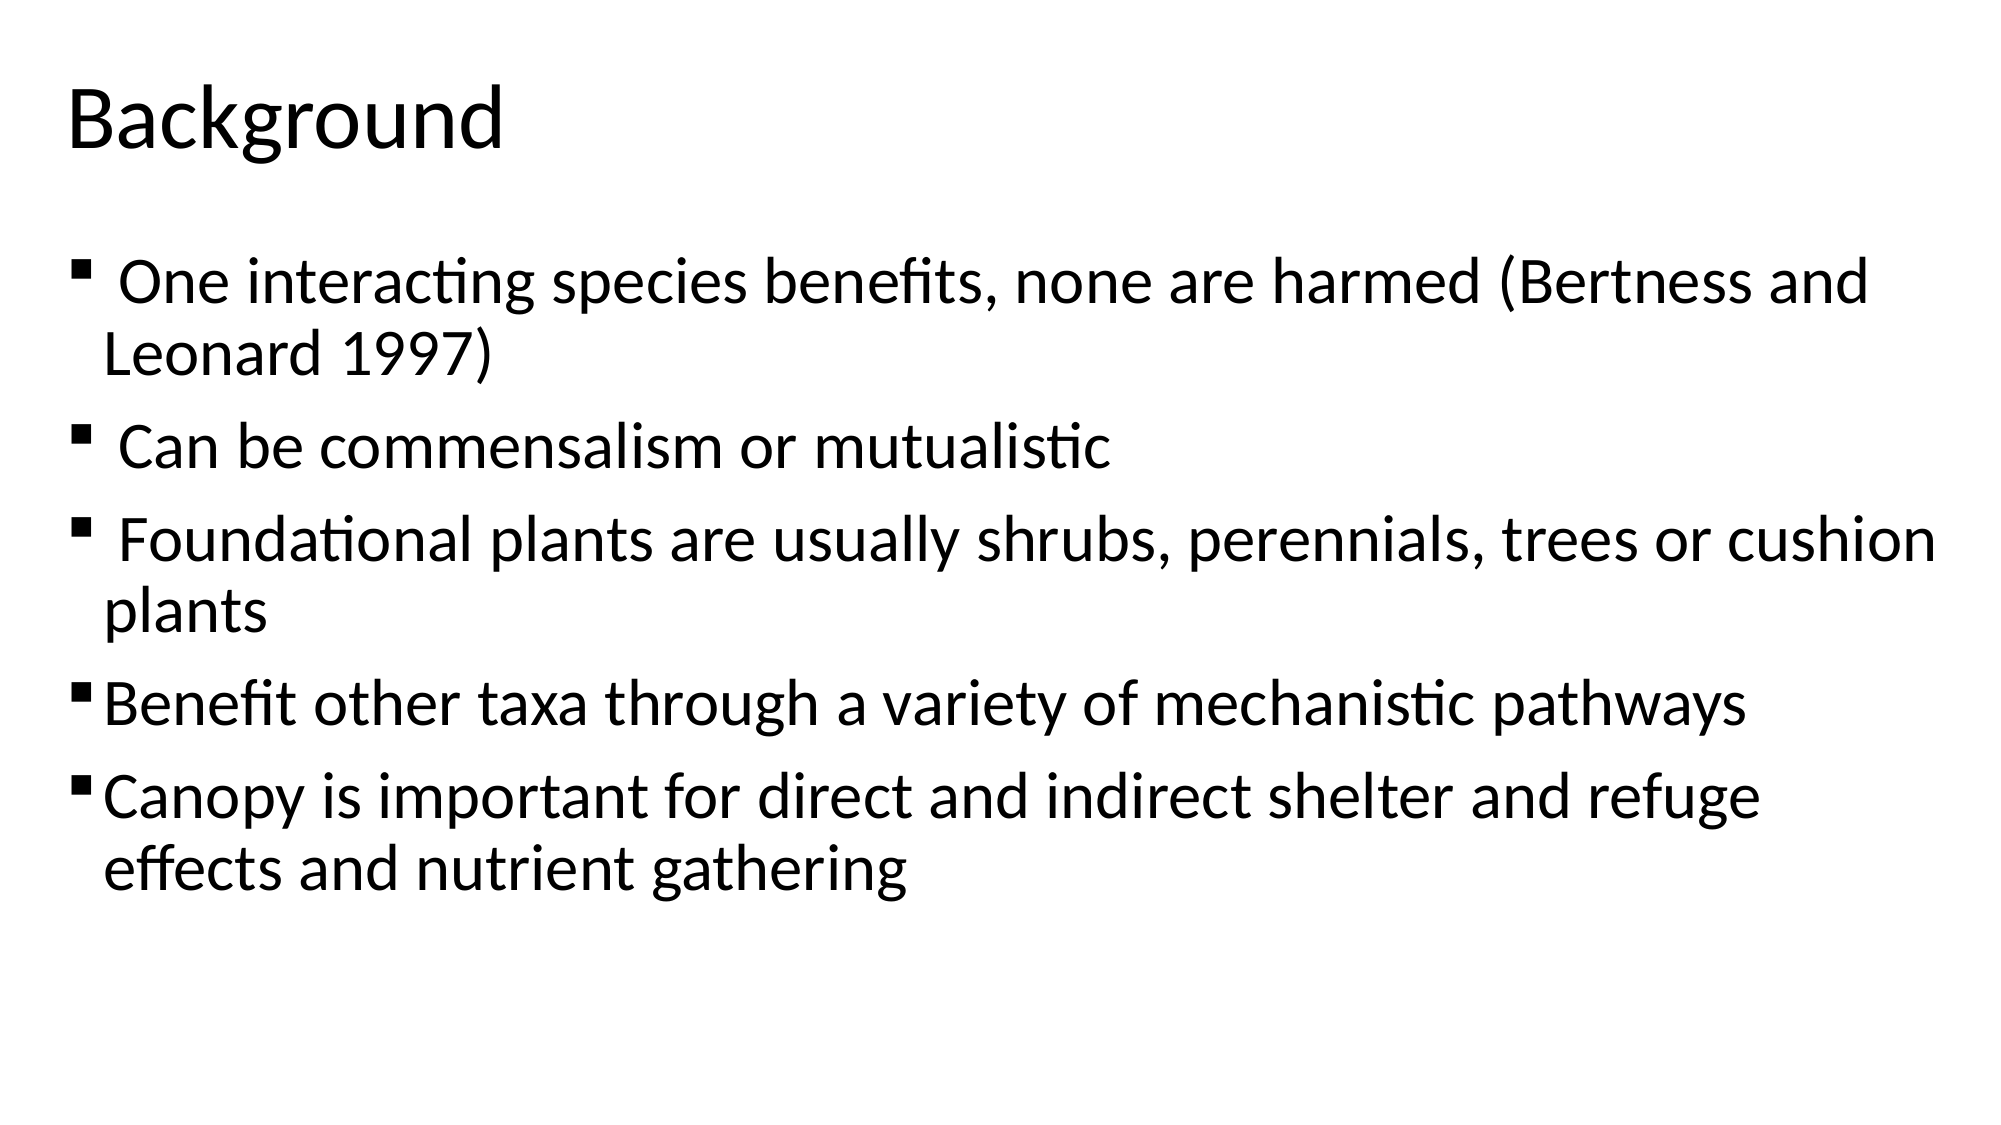

# Background
 One interacting species benefits, none are harmed (Bertness and Leonard 1997)
 Can be commensalism or mutualistic
 Foundational plants are usually shrubs, perennials, trees or cushion plants
Benefit other taxa through a variety of mechanistic pathways
Canopy is important for direct and indirect shelter and refuge effects and nutrient gathering